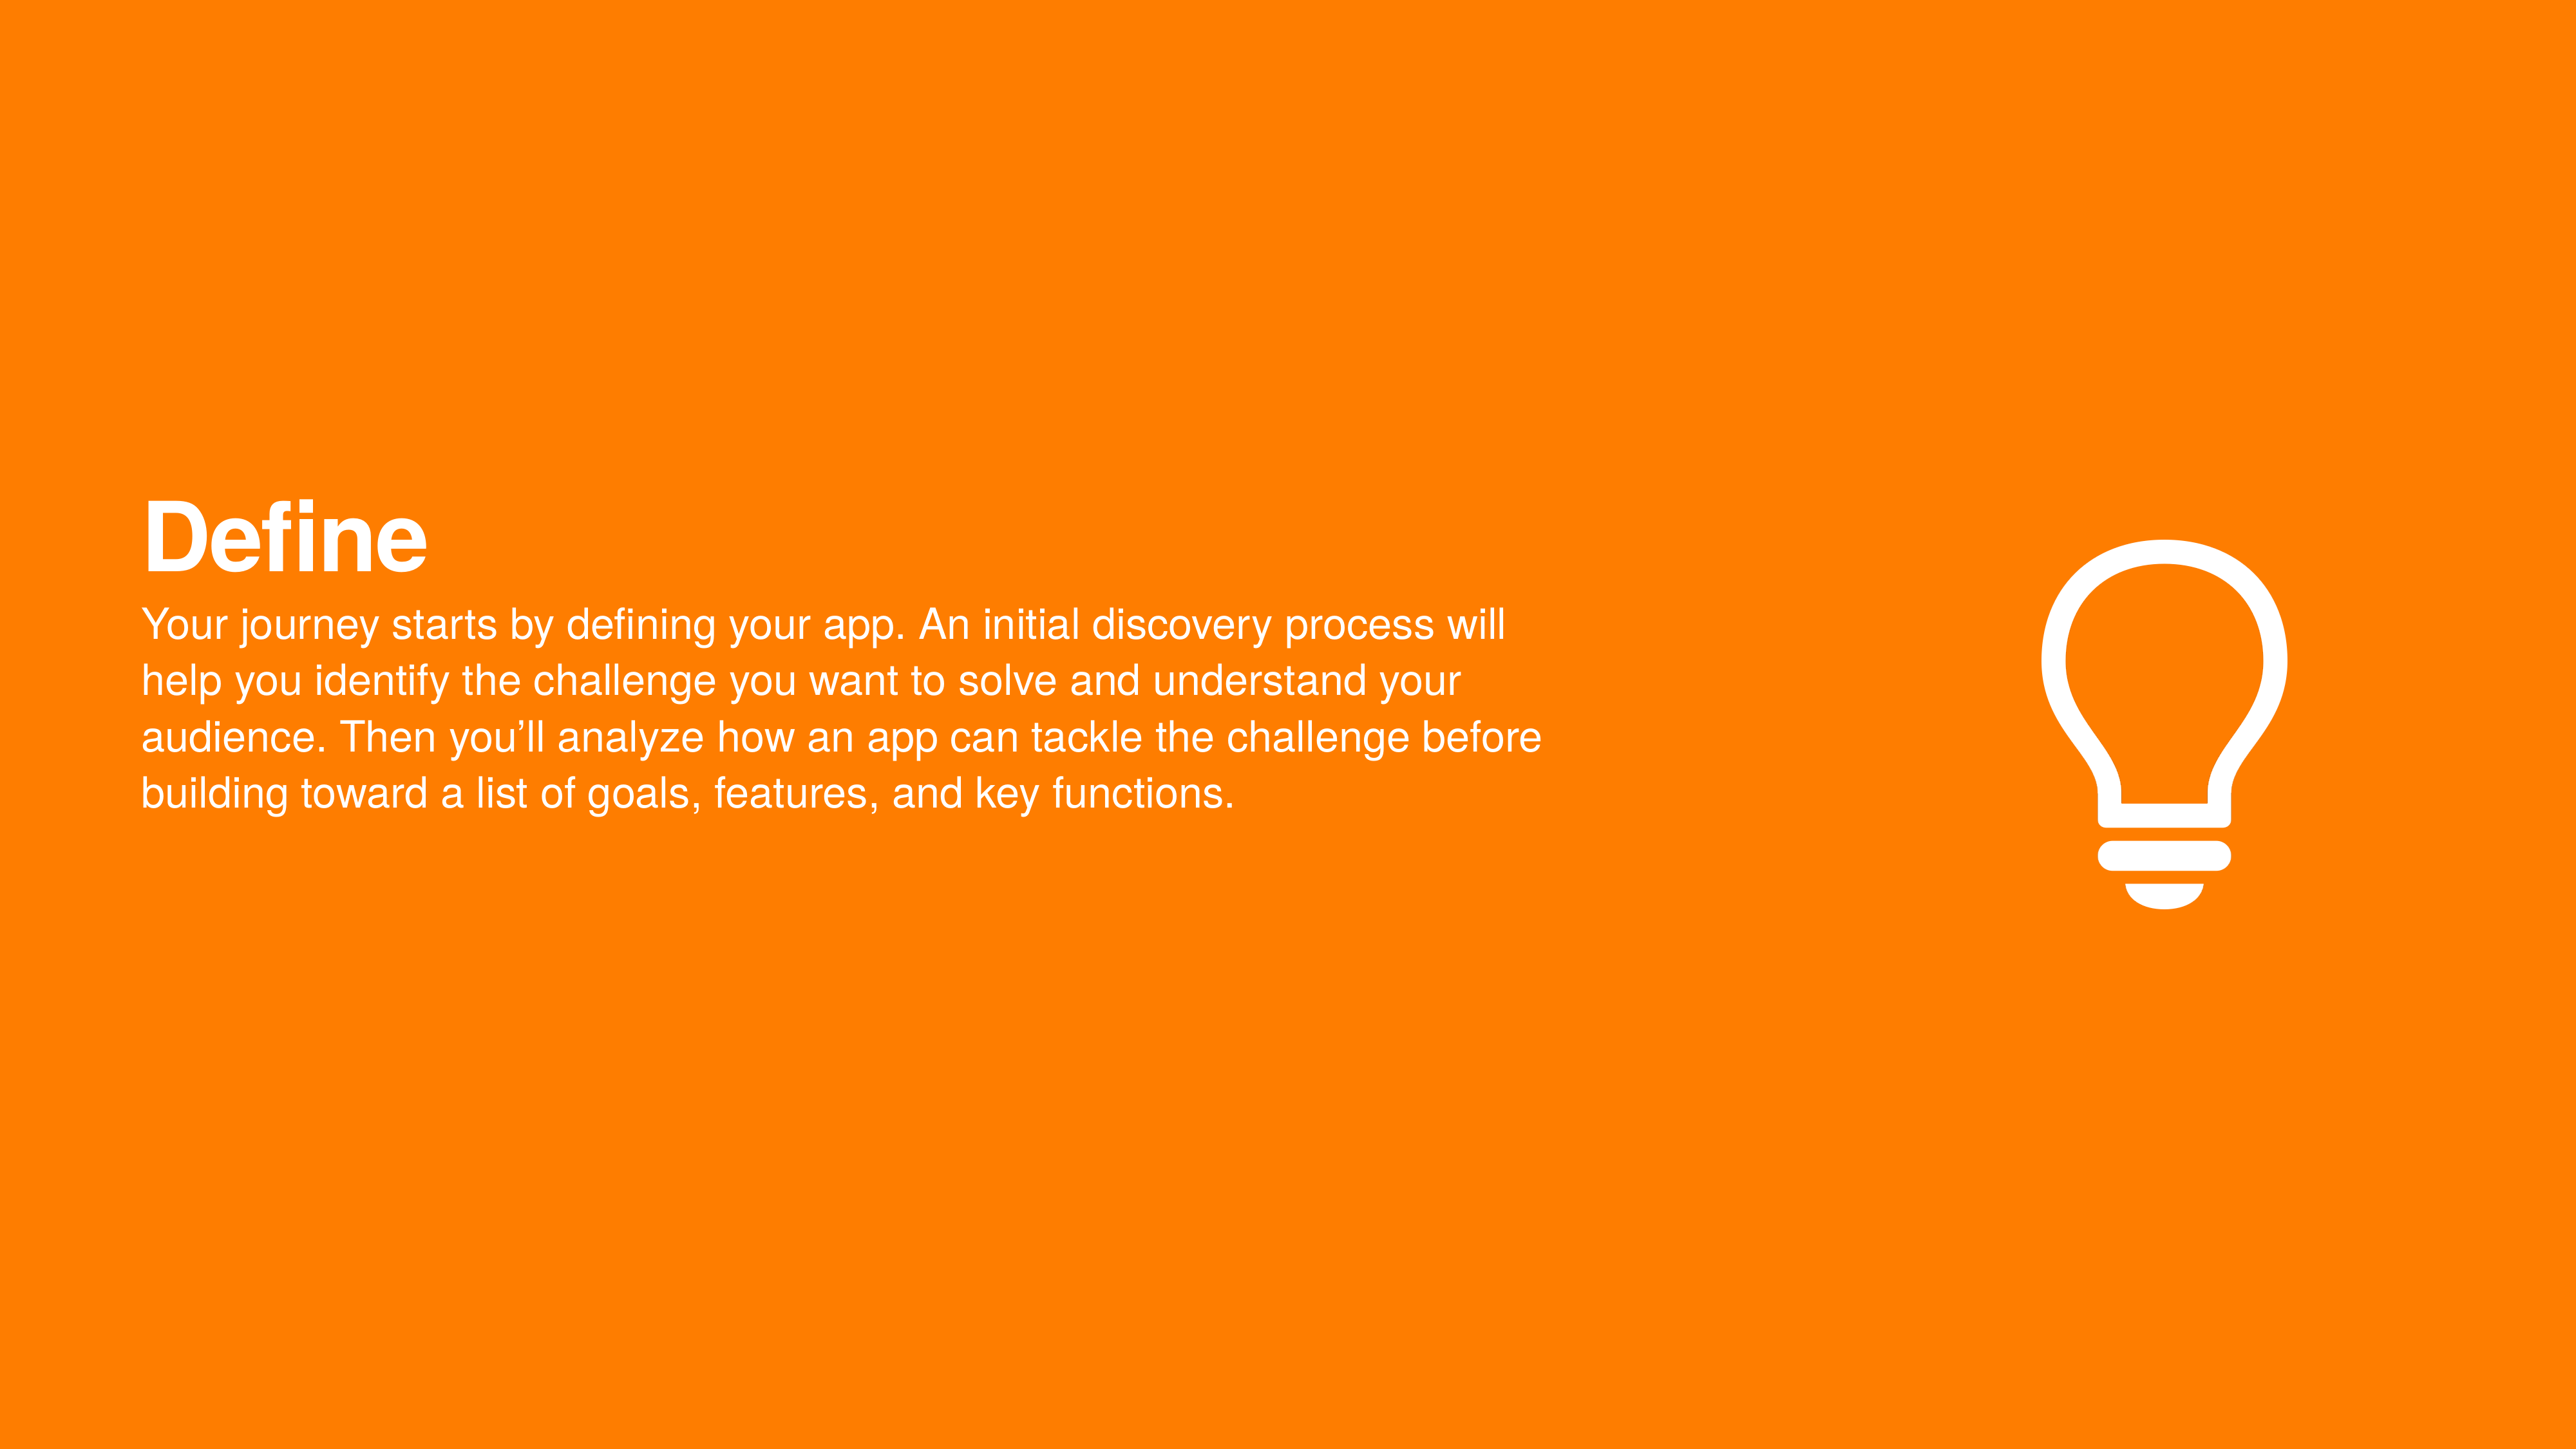

Define
Your journey starts by defining your app. An initial discovery process will help you identify the challenge you want to solve and understand your audience. Then you’ll analyze how an app can tackle the challenge before building toward a list of goals, features, and key functions.
7